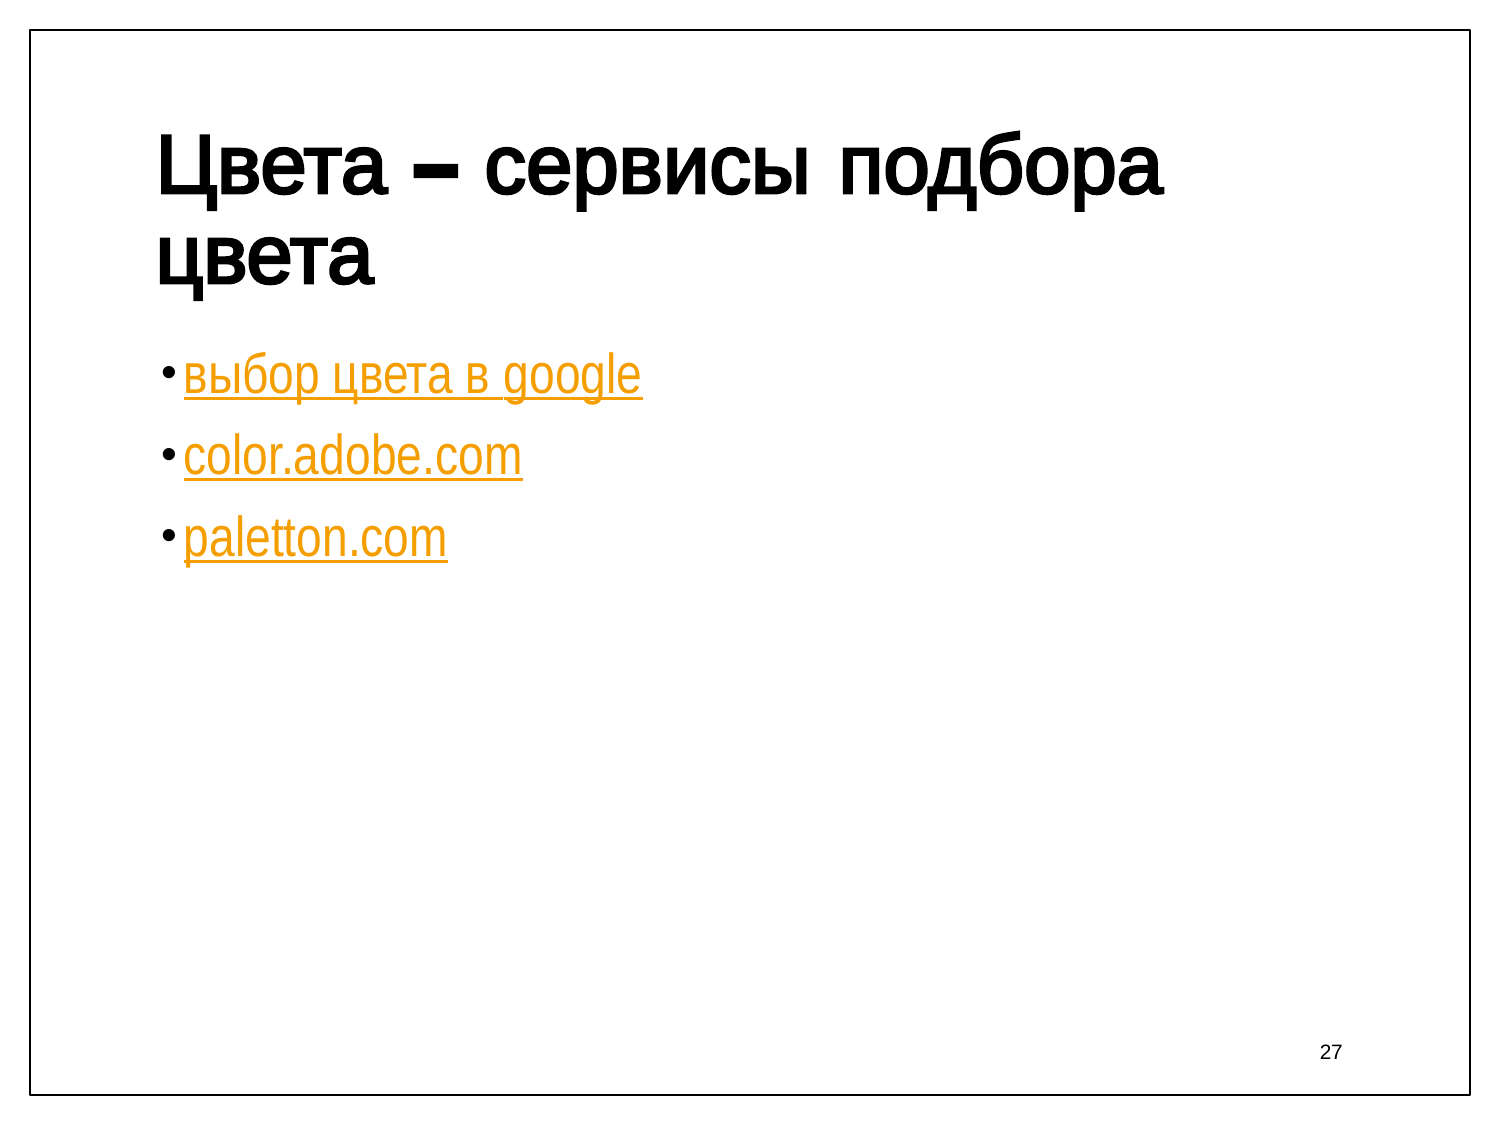

# Цвета – сервисы подбора цвета
выбор цвета в google
color.adobe.com
paletton.com

27